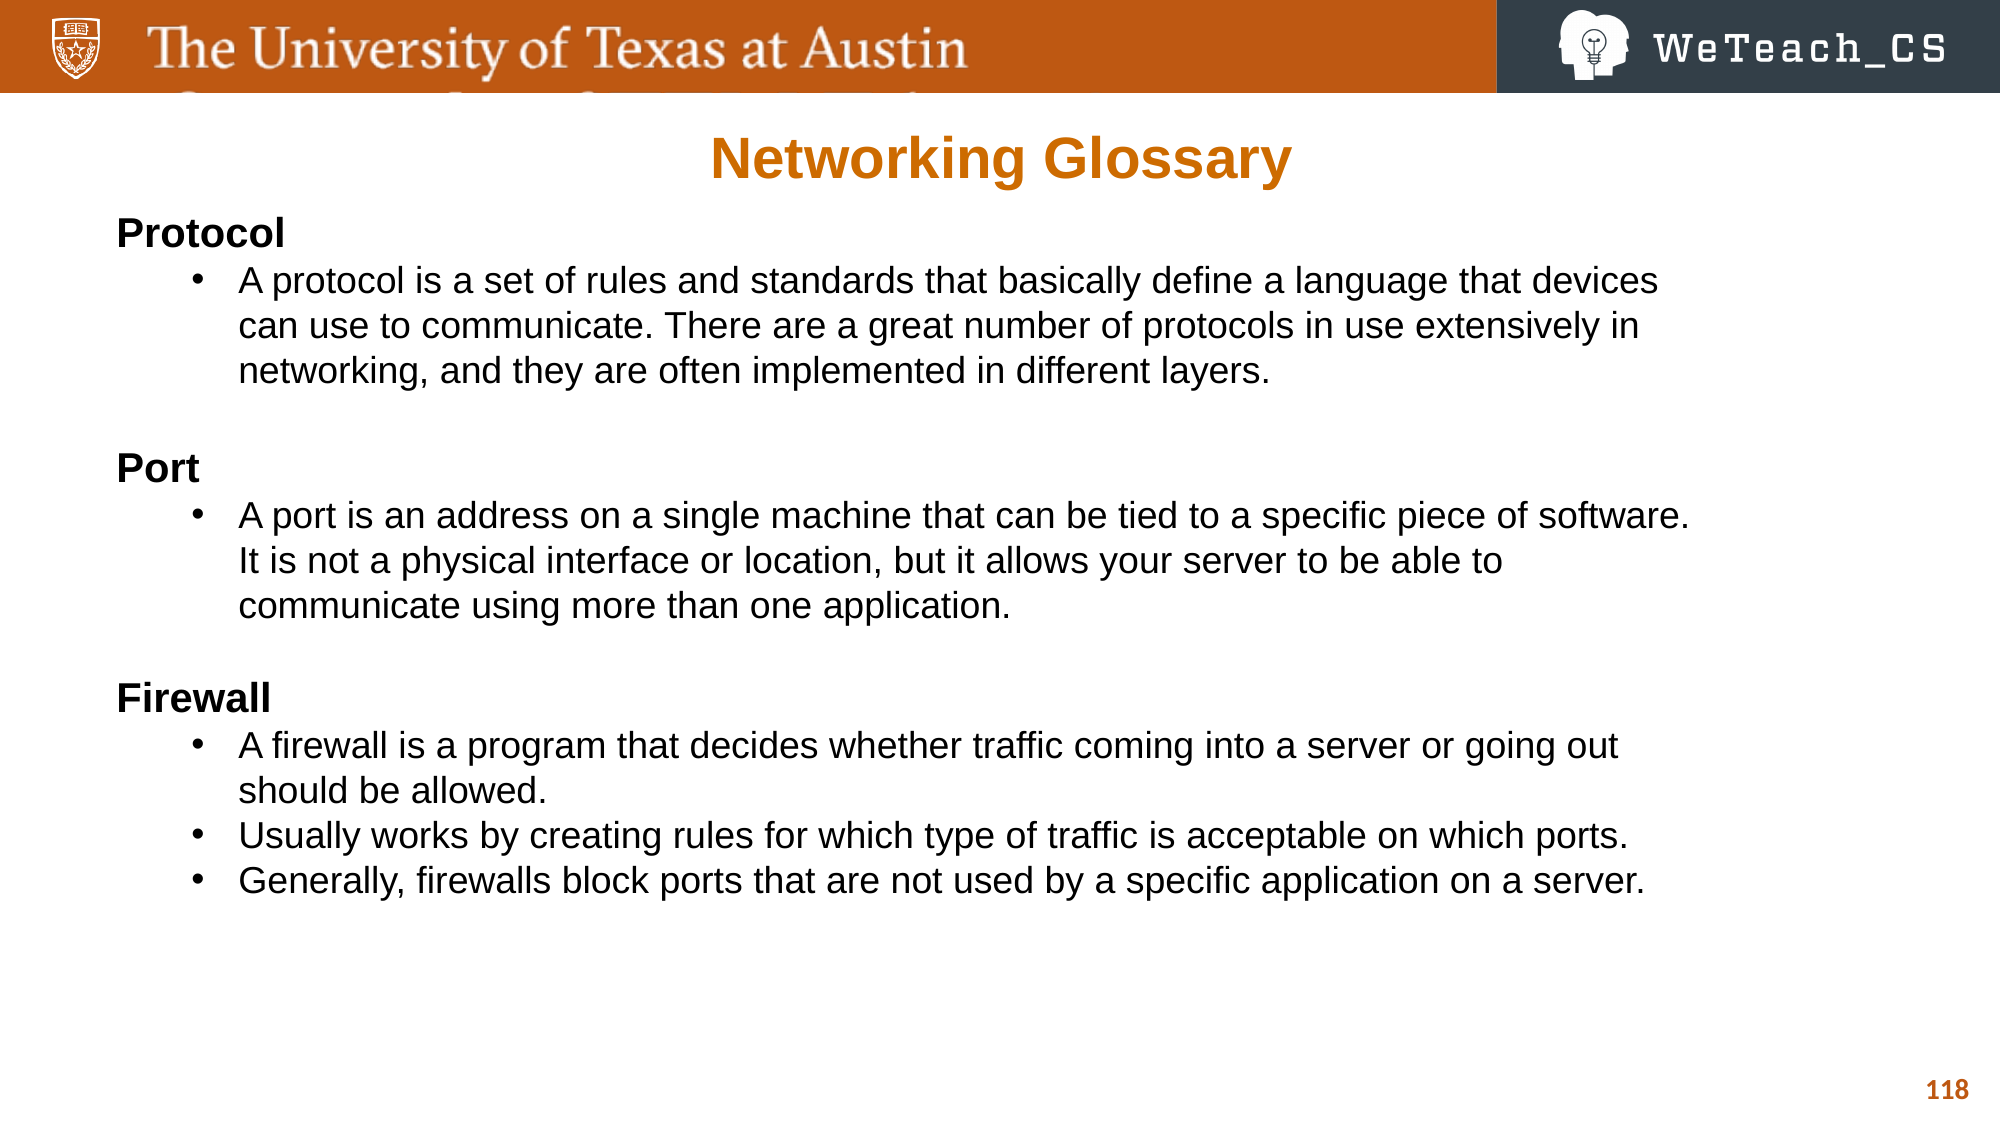

Networking Glossary
Protocol
A protocol is a set of rules and standards that basically define a language that devices can use to communicate. There are a great number of protocols in use extensively in networking, and they are often implemented in different layers.

Port
A port is an address on a single machine that can be tied to a specific piece of software. It is not a physical interface or location, but it allows your server to be able to communicate using more than one application.

Firewall
A firewall is a program that decides whether traffic coming into a server or going out should be allowed.
Usually works by creating rules for which type of traffic is acceptable on which ports.
Generally, firewalls block ports that are not used by a specific application on a server.